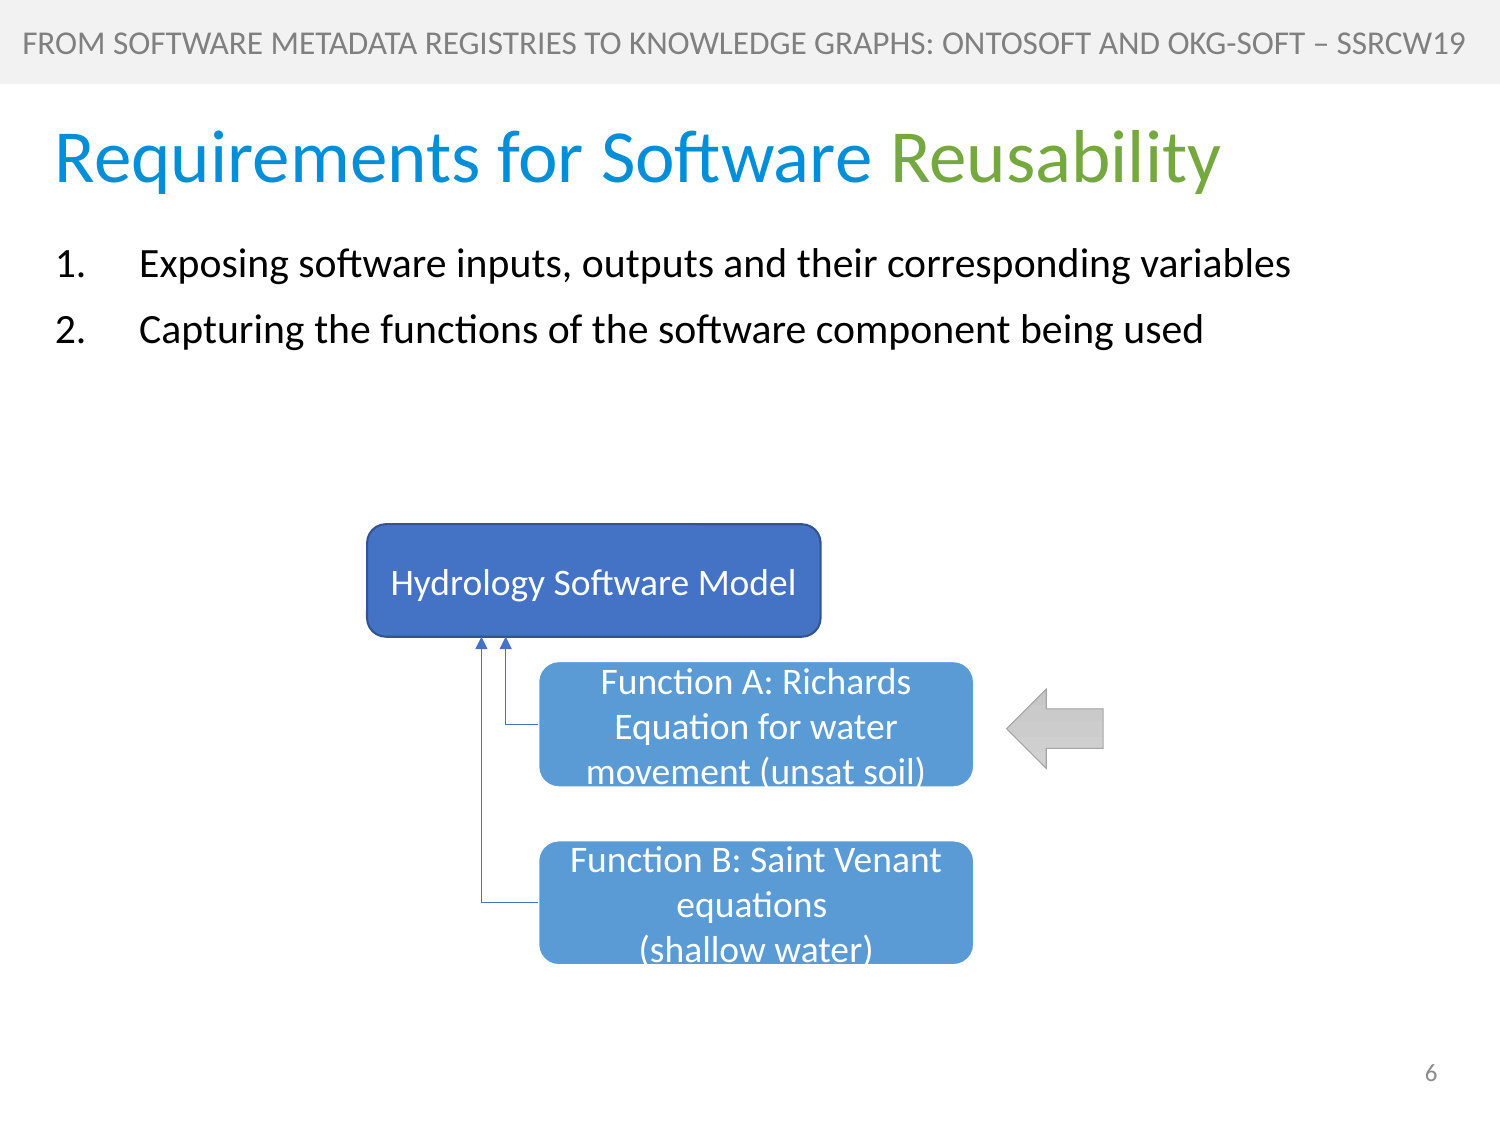

From Software Metadata Registries to Knowledge Graphs: OntoSoft and OKG-SOFT – SSRCW19
# Requirements for Software Reusability
Exposing software inputs, outputs and their corresponding variables
Capturing the functions of the software component being used

Hydrology Software Model
Function A: Richards Equation for water movement (unsat soil)

Function B: Saint Venant equations
(shallow water)
6